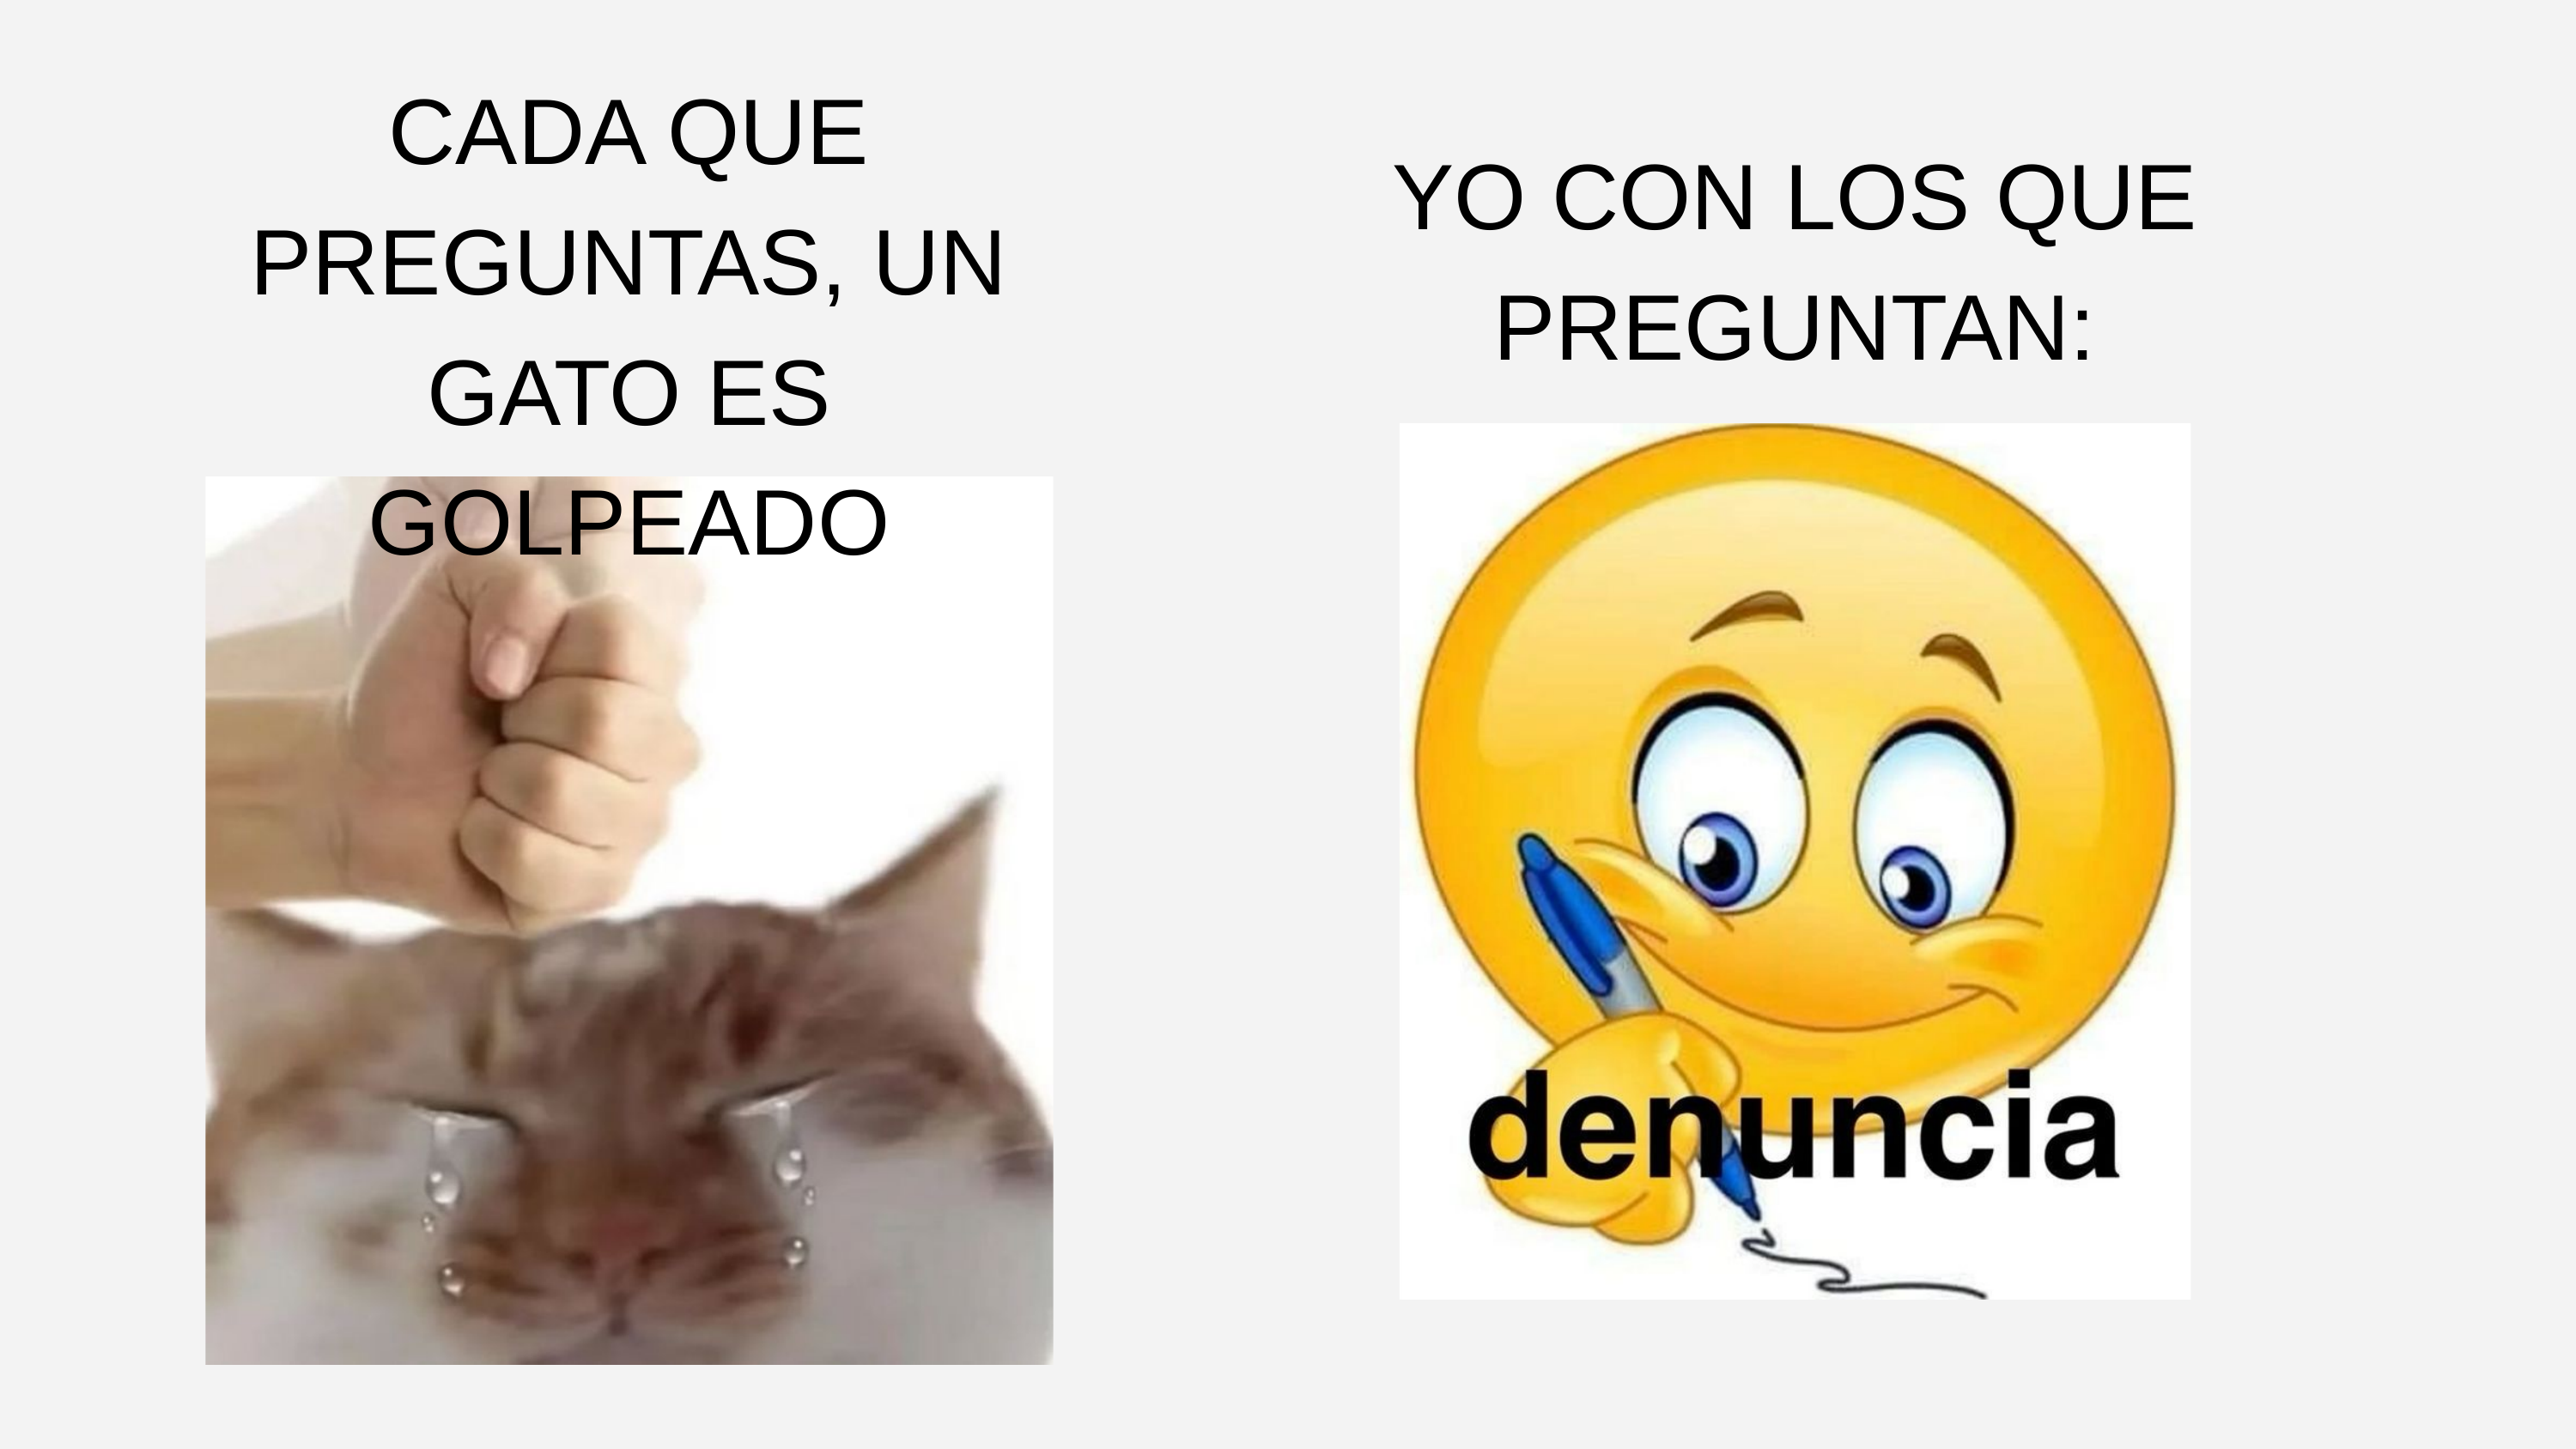

CADA QUE PREGUNTAS, UN GATO ES GOLPEADO
YO CON LOS QUE PREGUNTAN: